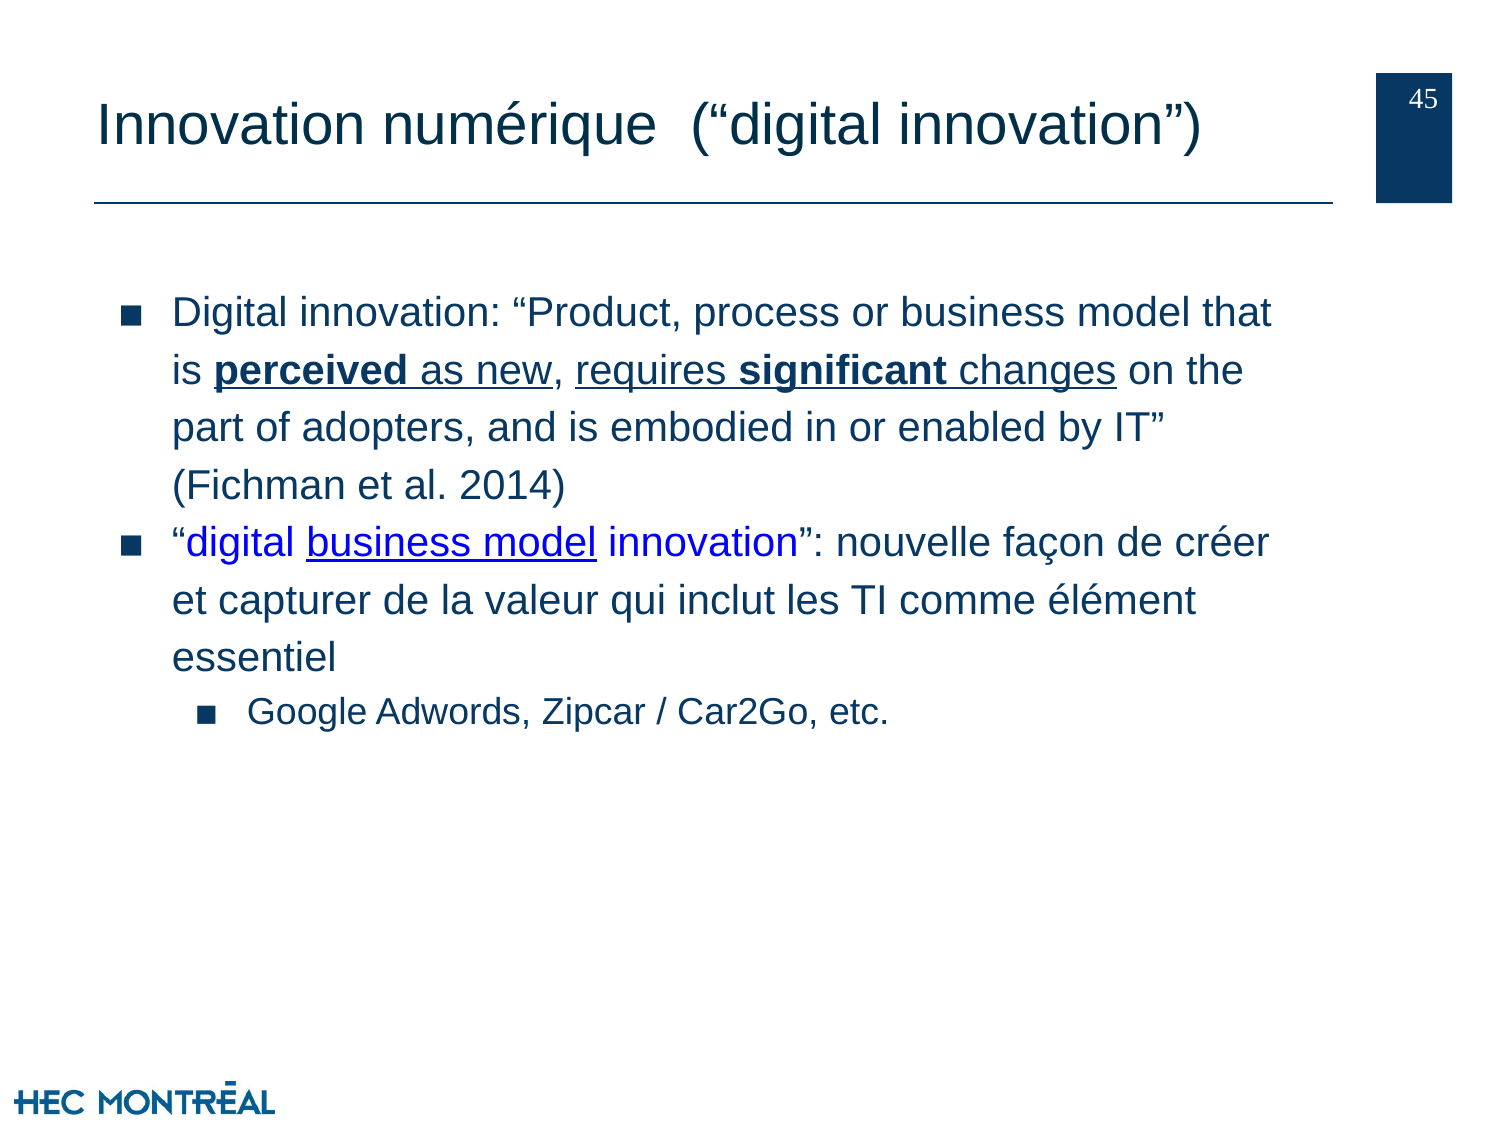

45
# Innovation numérique  (“digital innovation”)
Digital innovation: “Product, process or business model that is perceived as new, requires significant changes on the part of adopters, and is embodied in or enabled by IT” (Fichman et al. 2014)
“digital business model innovation”: nouvelle façon de créer et capturer de la valeur qui inclut les TI comme élément essentiel
Google Adwords, Zipcar / Car2Go, etc.